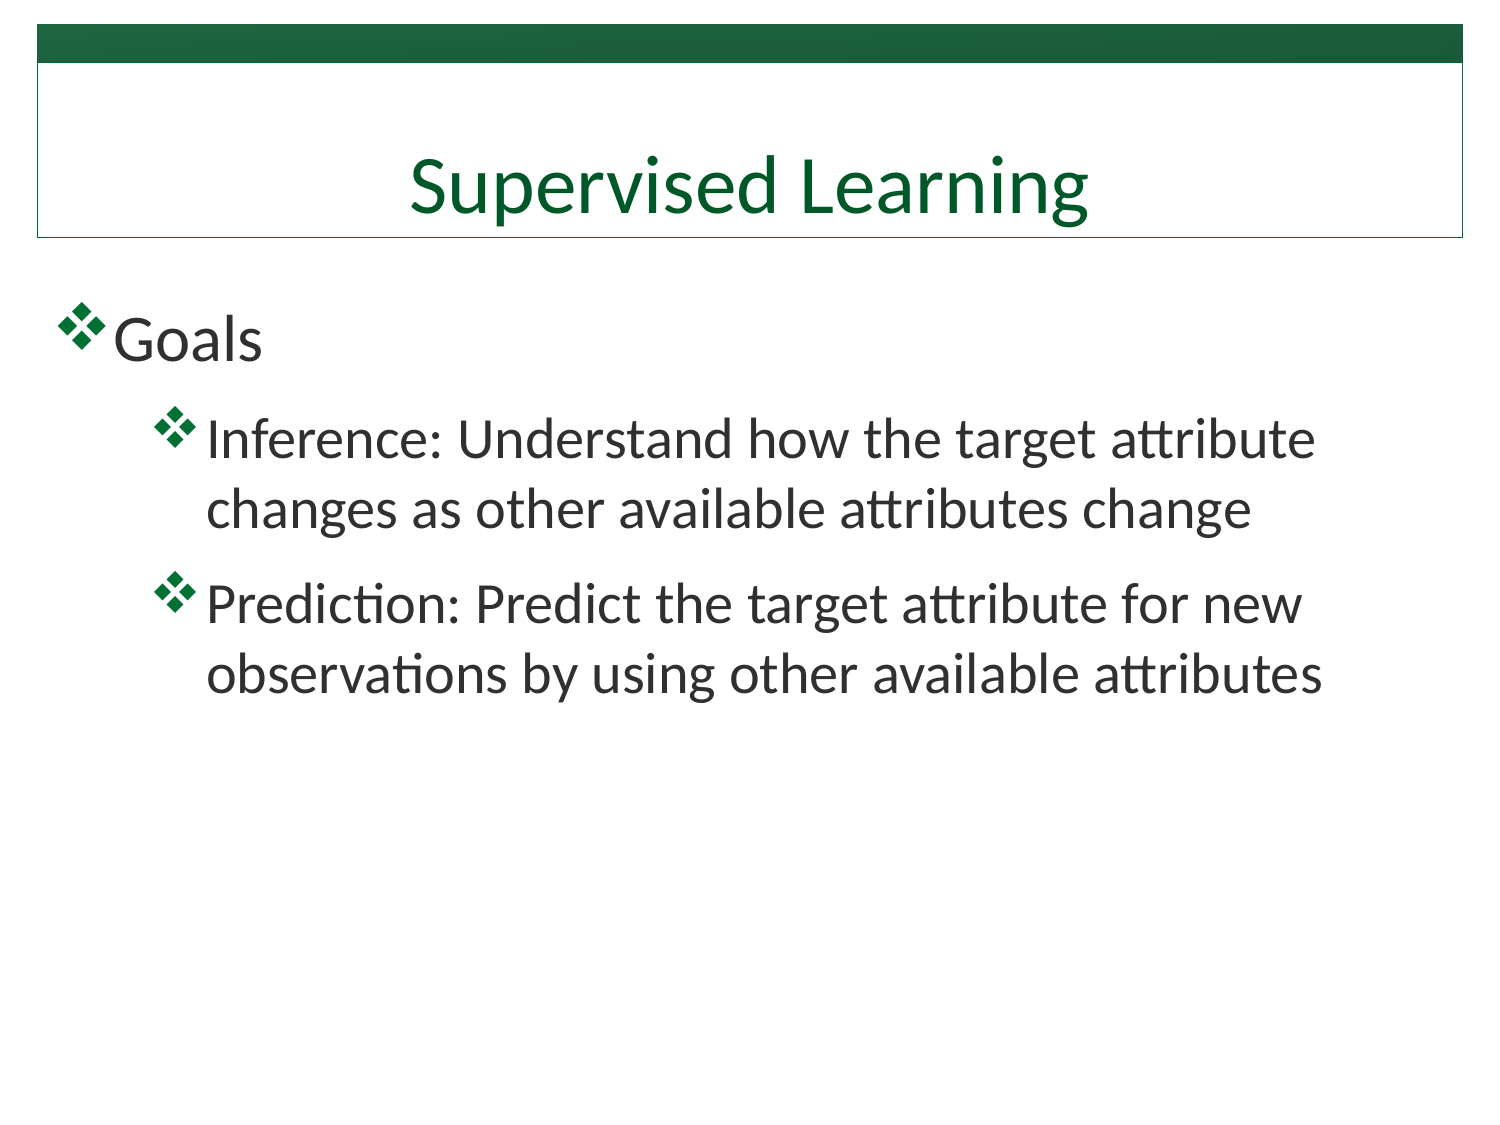

# Supervised Learning
Goals
Inference: Understand how the target attribute changes as other available attributes change
Prediction: Predict the target attribute for new observations by using other available attributes